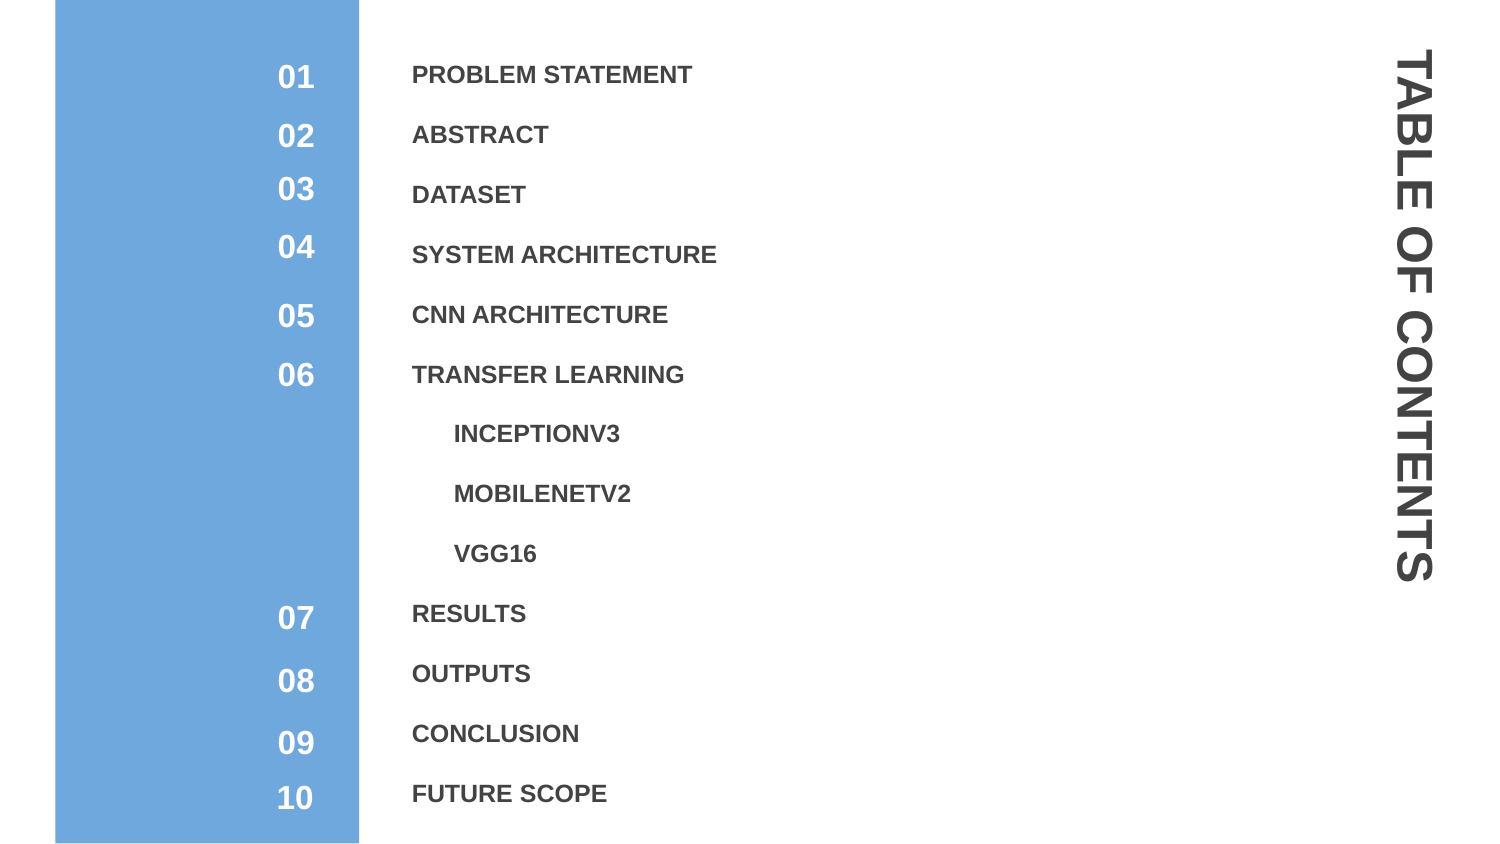

01
02
# PROBLEM STATEMENT

ABSTRACT

DATASET

SYSTEM ARCHITECTURE

CNN ARCHITECTURE

TRANSFER LEARNING

      INCEPTIONV3

      MOBILENETV2

      VGG16

RESULTS

OUTPUTS

CONCLUSION

FUTURE SCOPE
03
04

05
06
TABLE OF CONTENTS
07
08
09
10